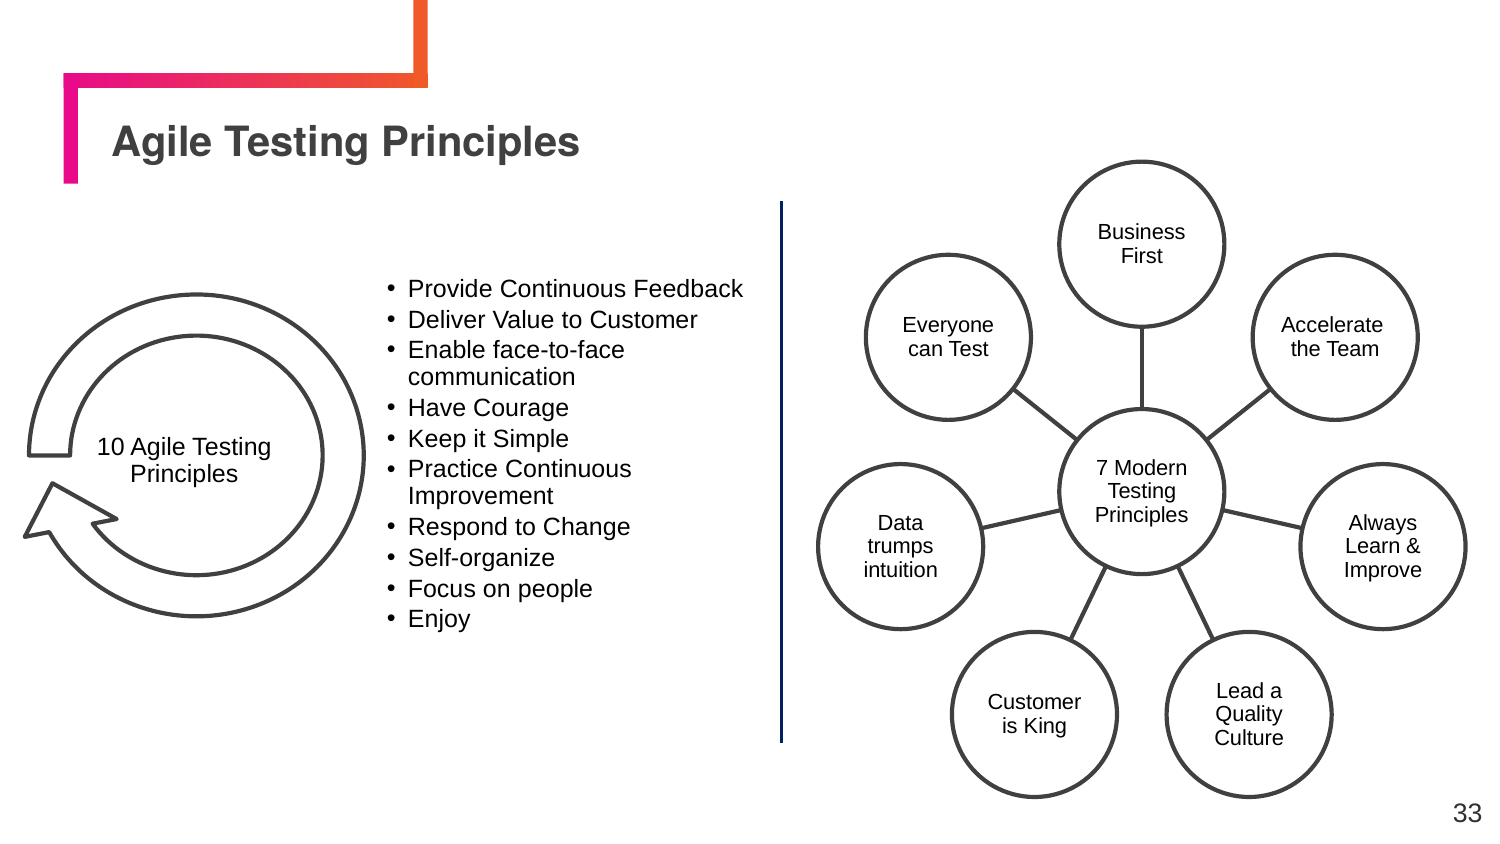

# Agile Testing Principles

Business First

Everyone can Test
Accelerate
the Team

7 Modern Testing Principles

Data trumps intuition
Always Learn & Improve

Customer is King
Lead a Quality Culture

Provide Continuous Feedback
Deliver Value to Customer
Enable face-to-face communication
Have Courage
Keep it Simple
Practice Continuous Improvement
Respond to Change
Self-organize
Focus on people
Enjoy

10 Agile Testing Principles
33